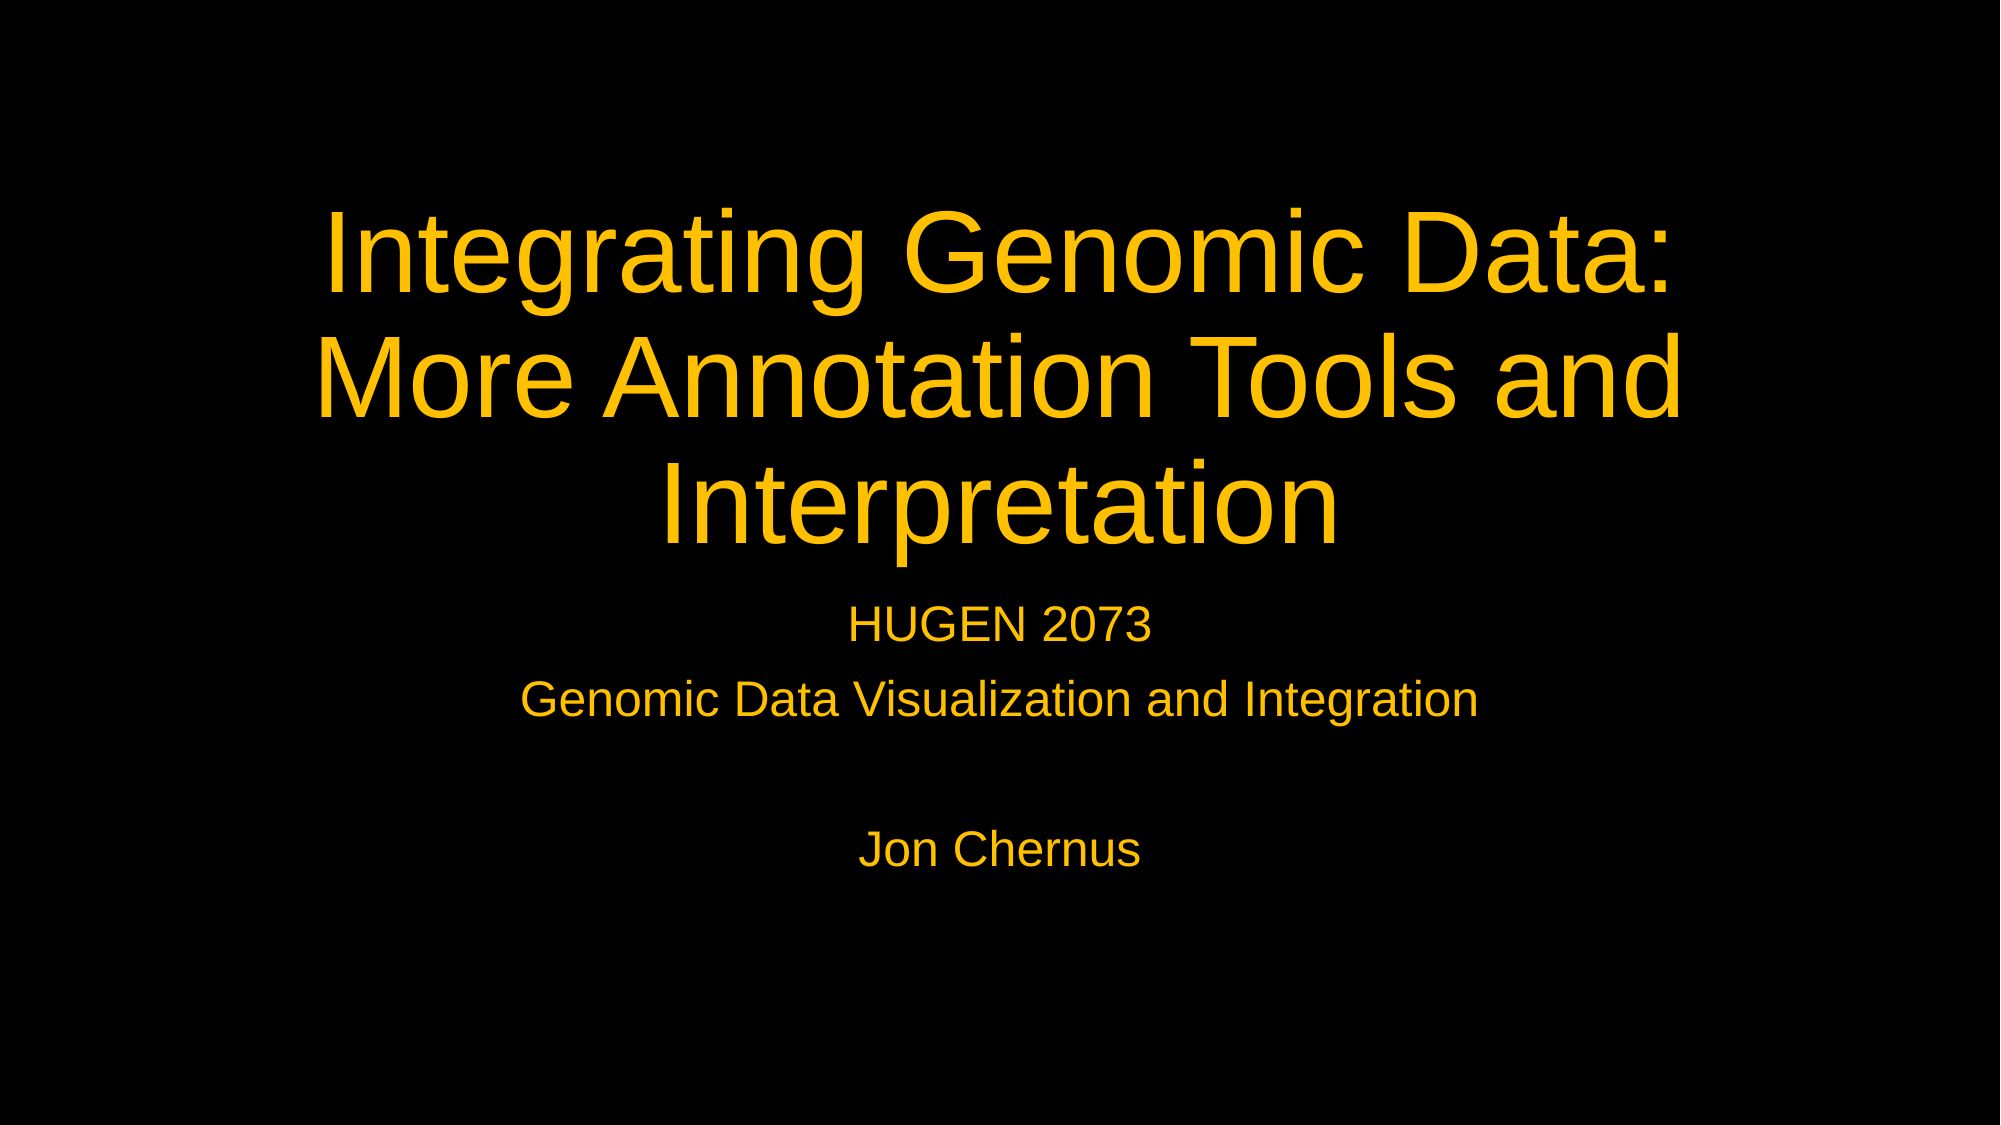

# Integrating Genomic Data: More Annotation Tools and Interpretation
HUGEN 2073
Genomic Data Visualization and Integration

Jon Chernus